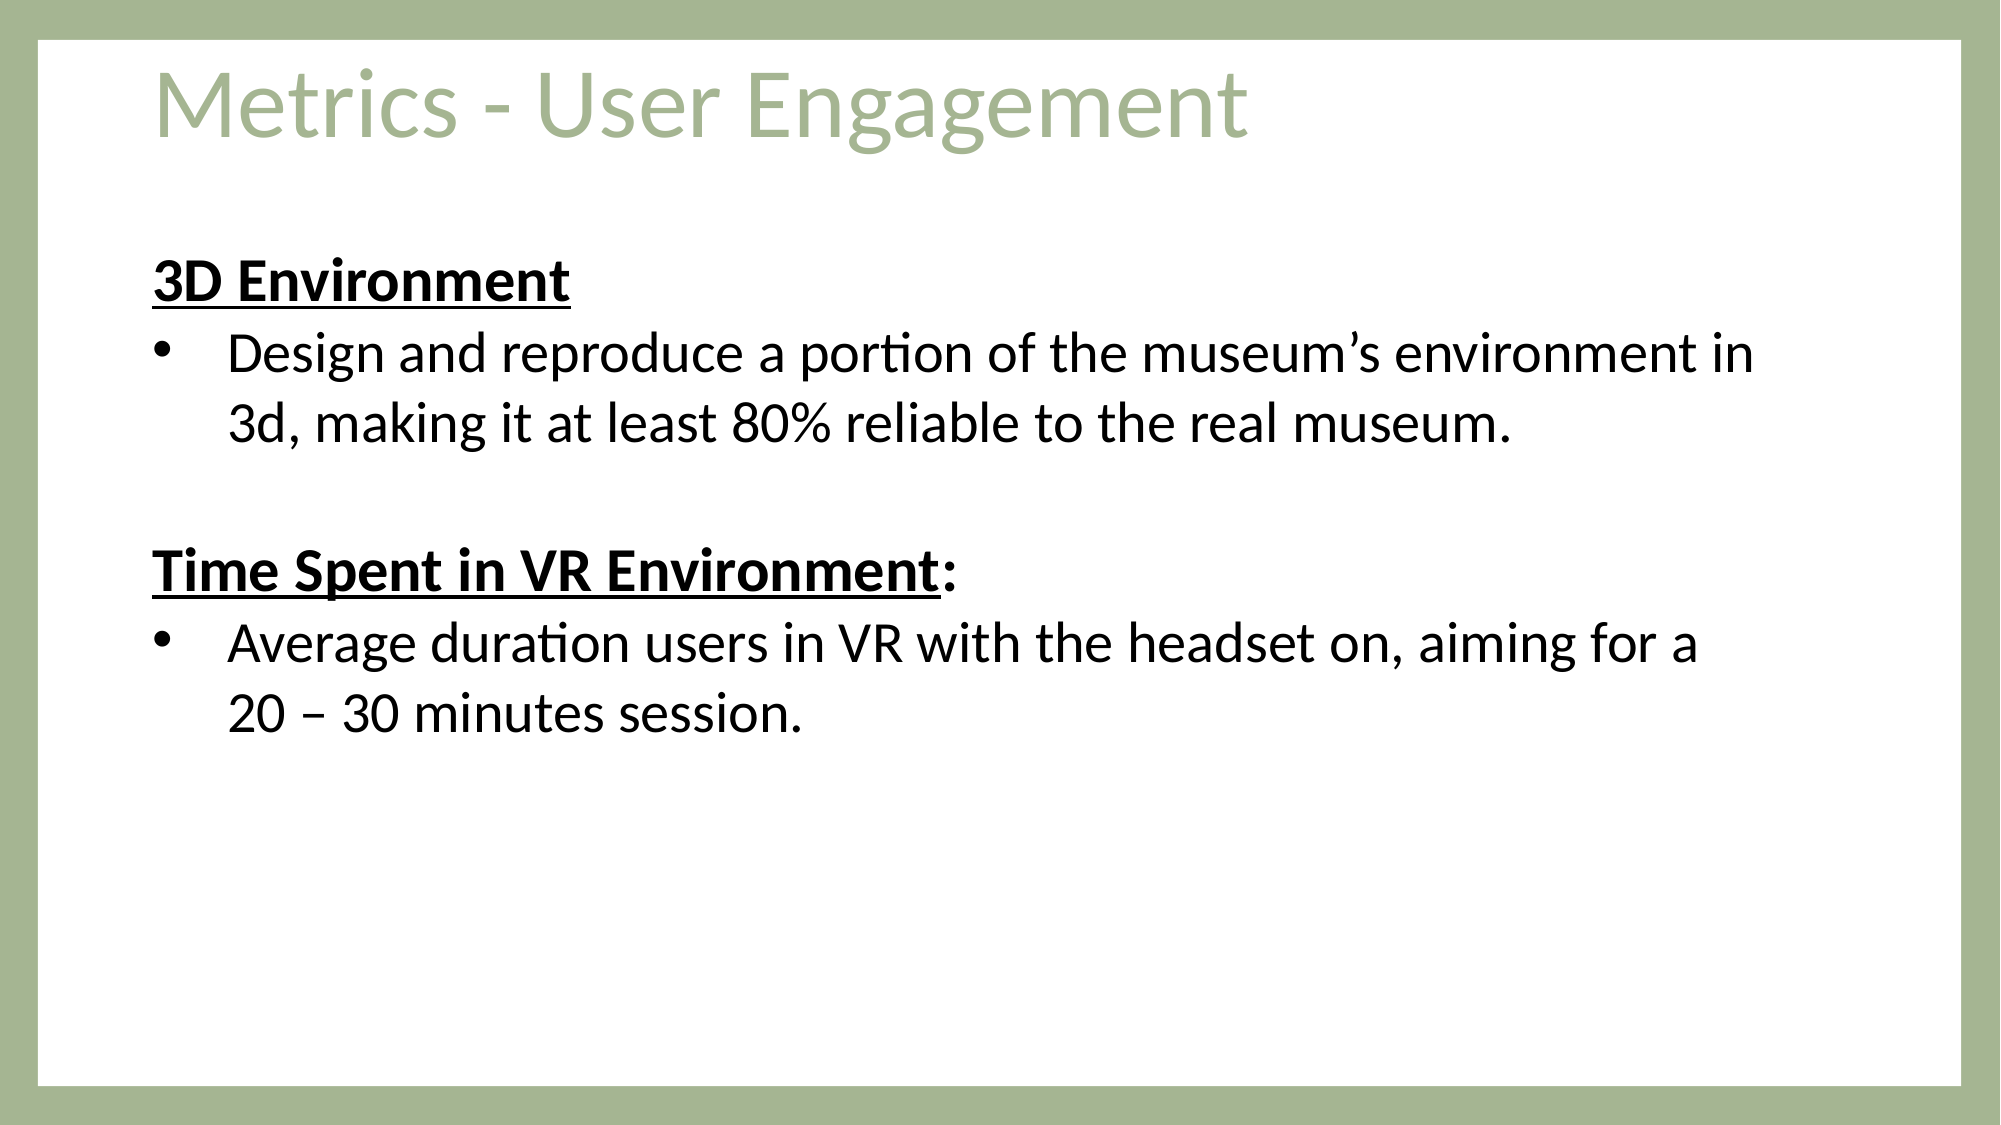

# Metrics - User Engagement
3D Environment
Design and reproduce a portion of the museum’s environment in 3d, making it at least 80% reliable to the real museum.

Time Spent in VR Environment:
Average duration users in VR with the headset on, aiming for a    20 – 30 minutes session.